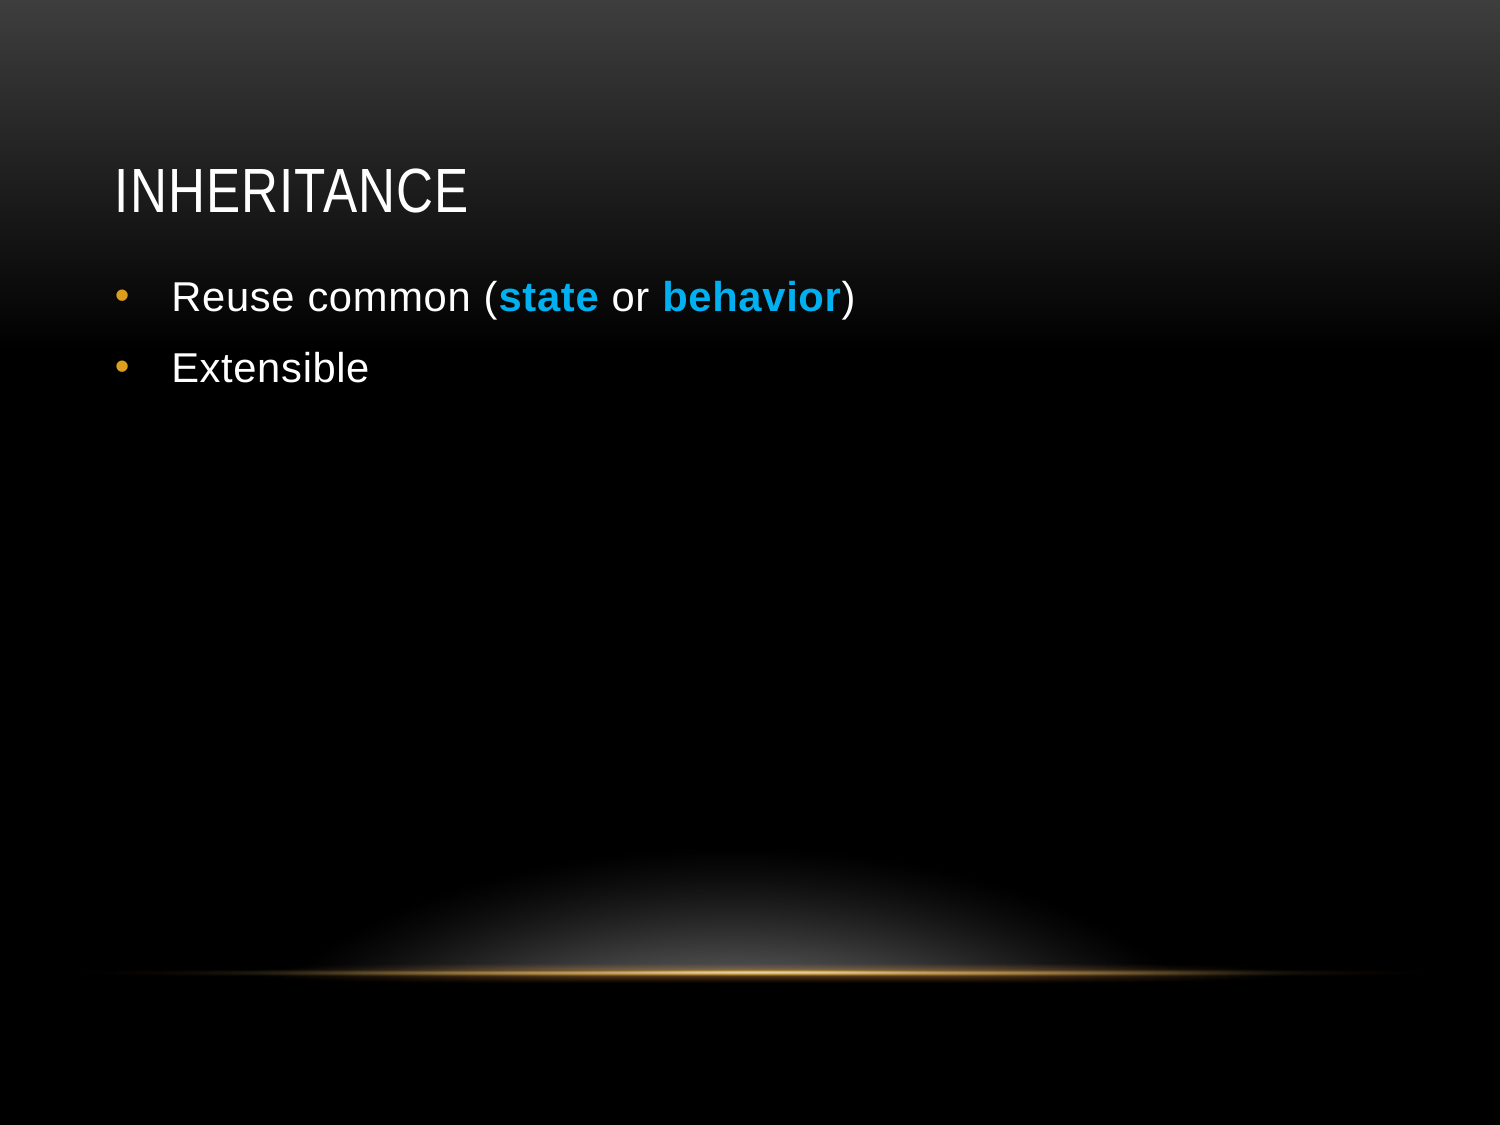

# Inheritance
Reuse common (state or behavior)
Extensible